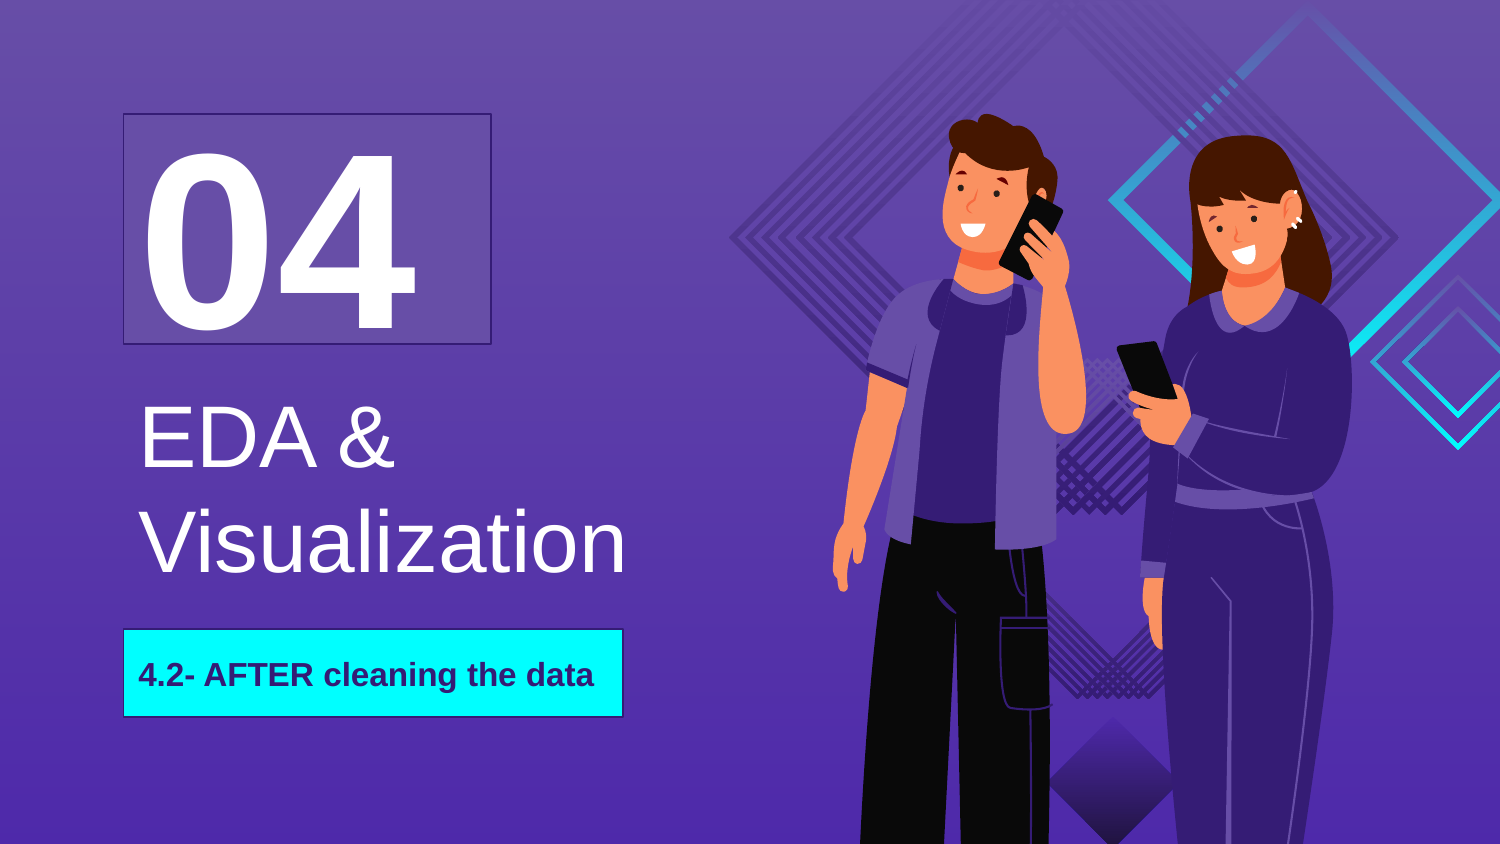

04
# EDA & Visualization
4.2- AFTER cleaning the data